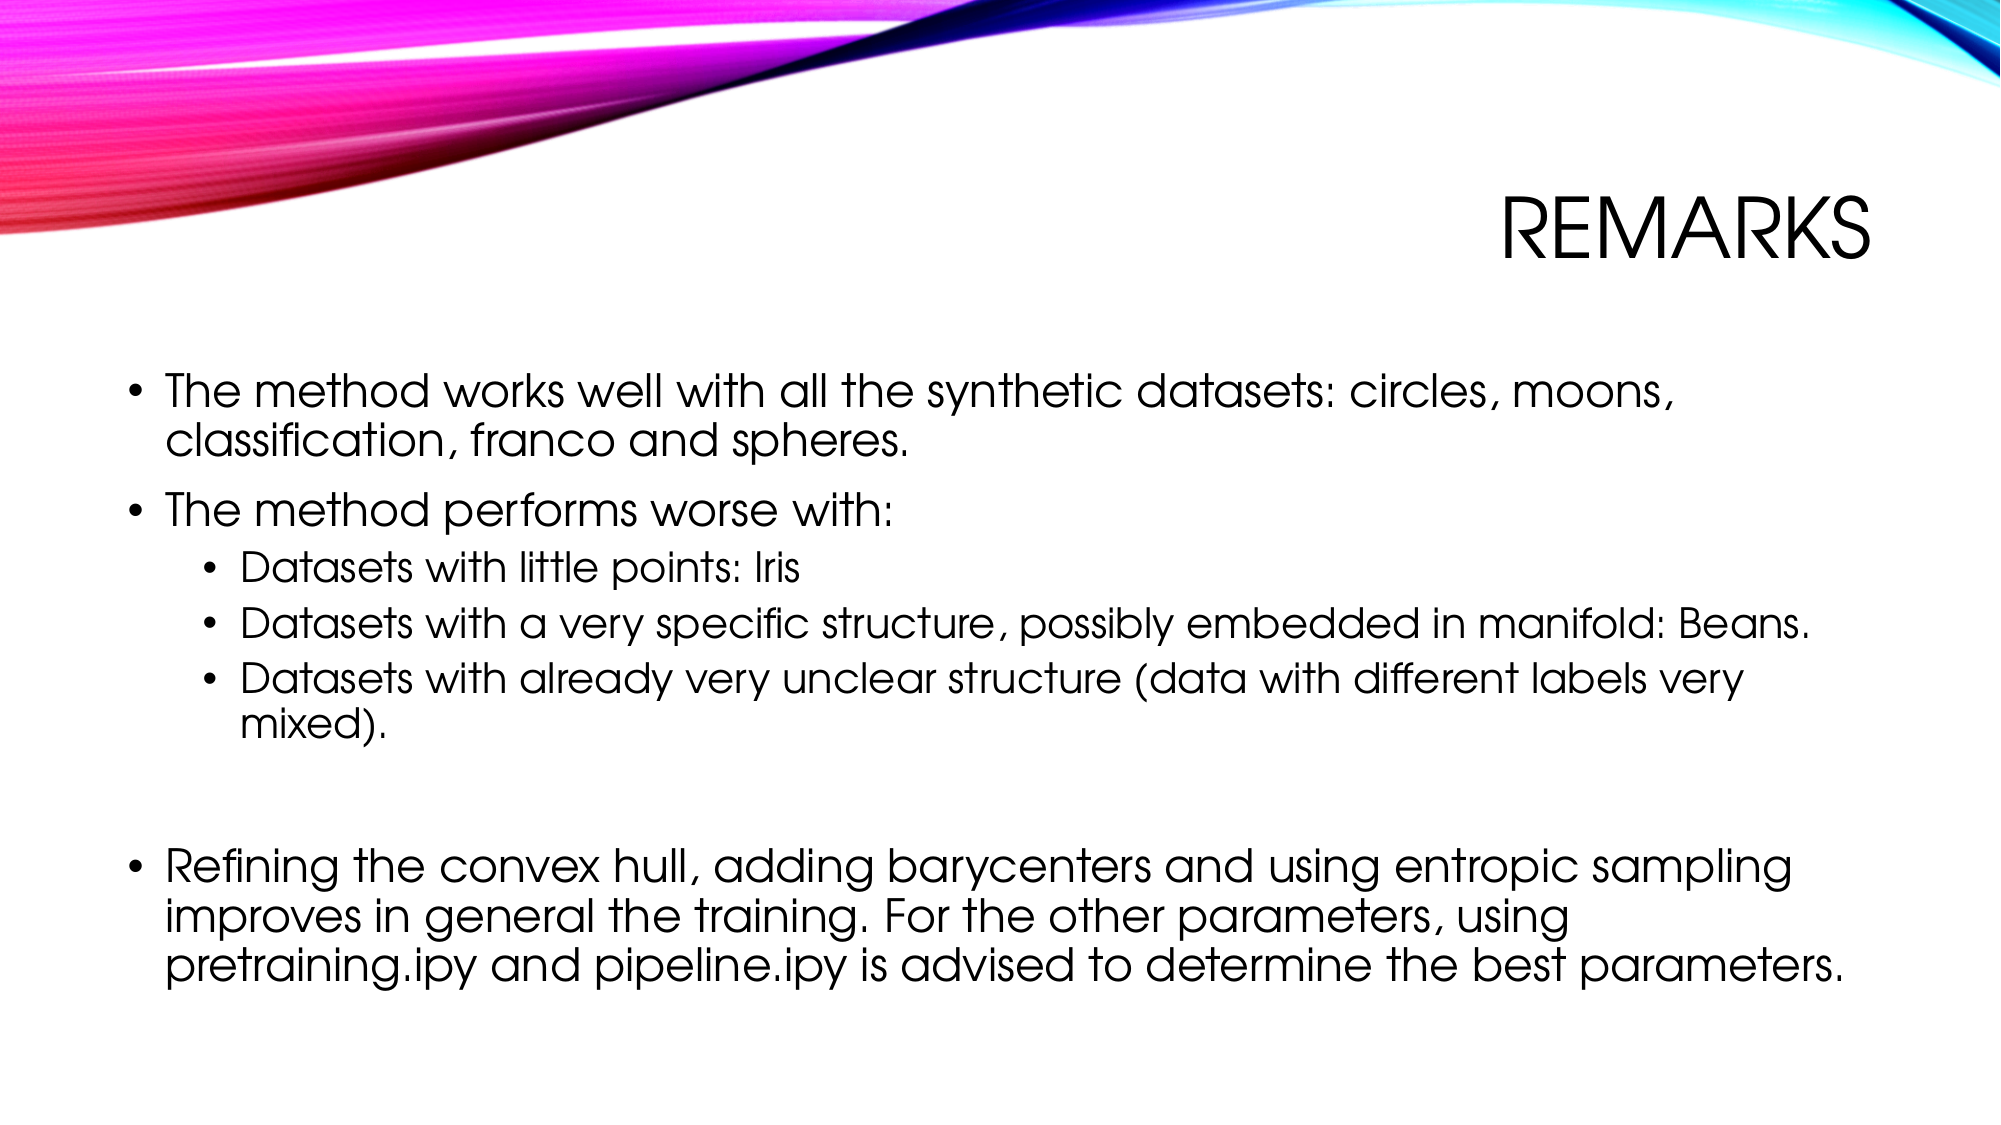

# REMARKS
The method works well with all the synthetic datasets: circles, moons, classification, franco and spheres.
The method performs worse with:
Datasets with little points: Iris
Datasets with a very specific structure, possibly embedded in manifold: Beans.
Datasets with already very unclear structure (data with different labels very mixed).

Refining the convex hull, adding barycenters and using entropic sampling improves in general the training. For the other parameters, using pretraining.ipy and pipeline.ipy is advised to determine the best parameters.